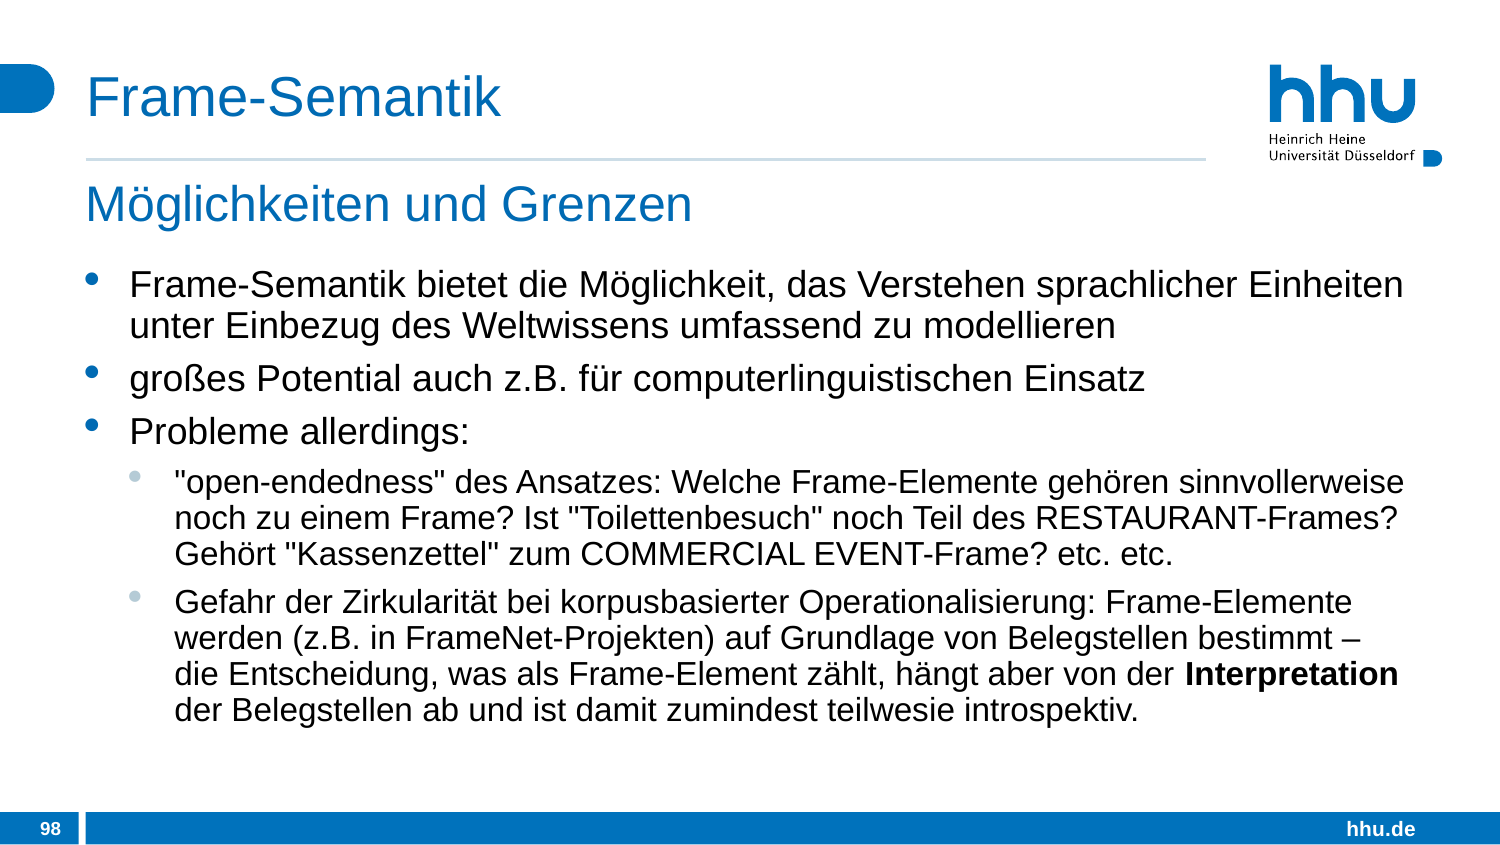

# Frame-Semantik
Möglichkeiten und Grenzen
Frame-Semantik bietet die Möglichkeit, das Verstehen sprachlicher Einheiten unter Einbezug des Weltwissens umfassend zu modellieren
großes Potential auch z.B. für computerlinguistischen Einsatz
Probleme allerdings:
"open-endedness" des Ansatzes: Welche Frame-Elemente gehören sinnvollerweise noch zu einem Frame? Ist "Toilettenbesuch" noch Teil des RESTAURANT-Frames? Gehört "Kassenzettel" zum COMMERCIAL EVENT-Frame? etc. etc.
Gefahr der Zirkularität bei korpusbasierter Operationalisierung: Frame-Elemente werden (z.B. in FrameNet-Projekten) auf Grundlage von Belegstellen bestimmt – die Entscheidung, was als Frame-Element zählt, hängt aber von der Interpretation der Belegstellen ab und ist damit zumindest teilwesie introspektiv.
98